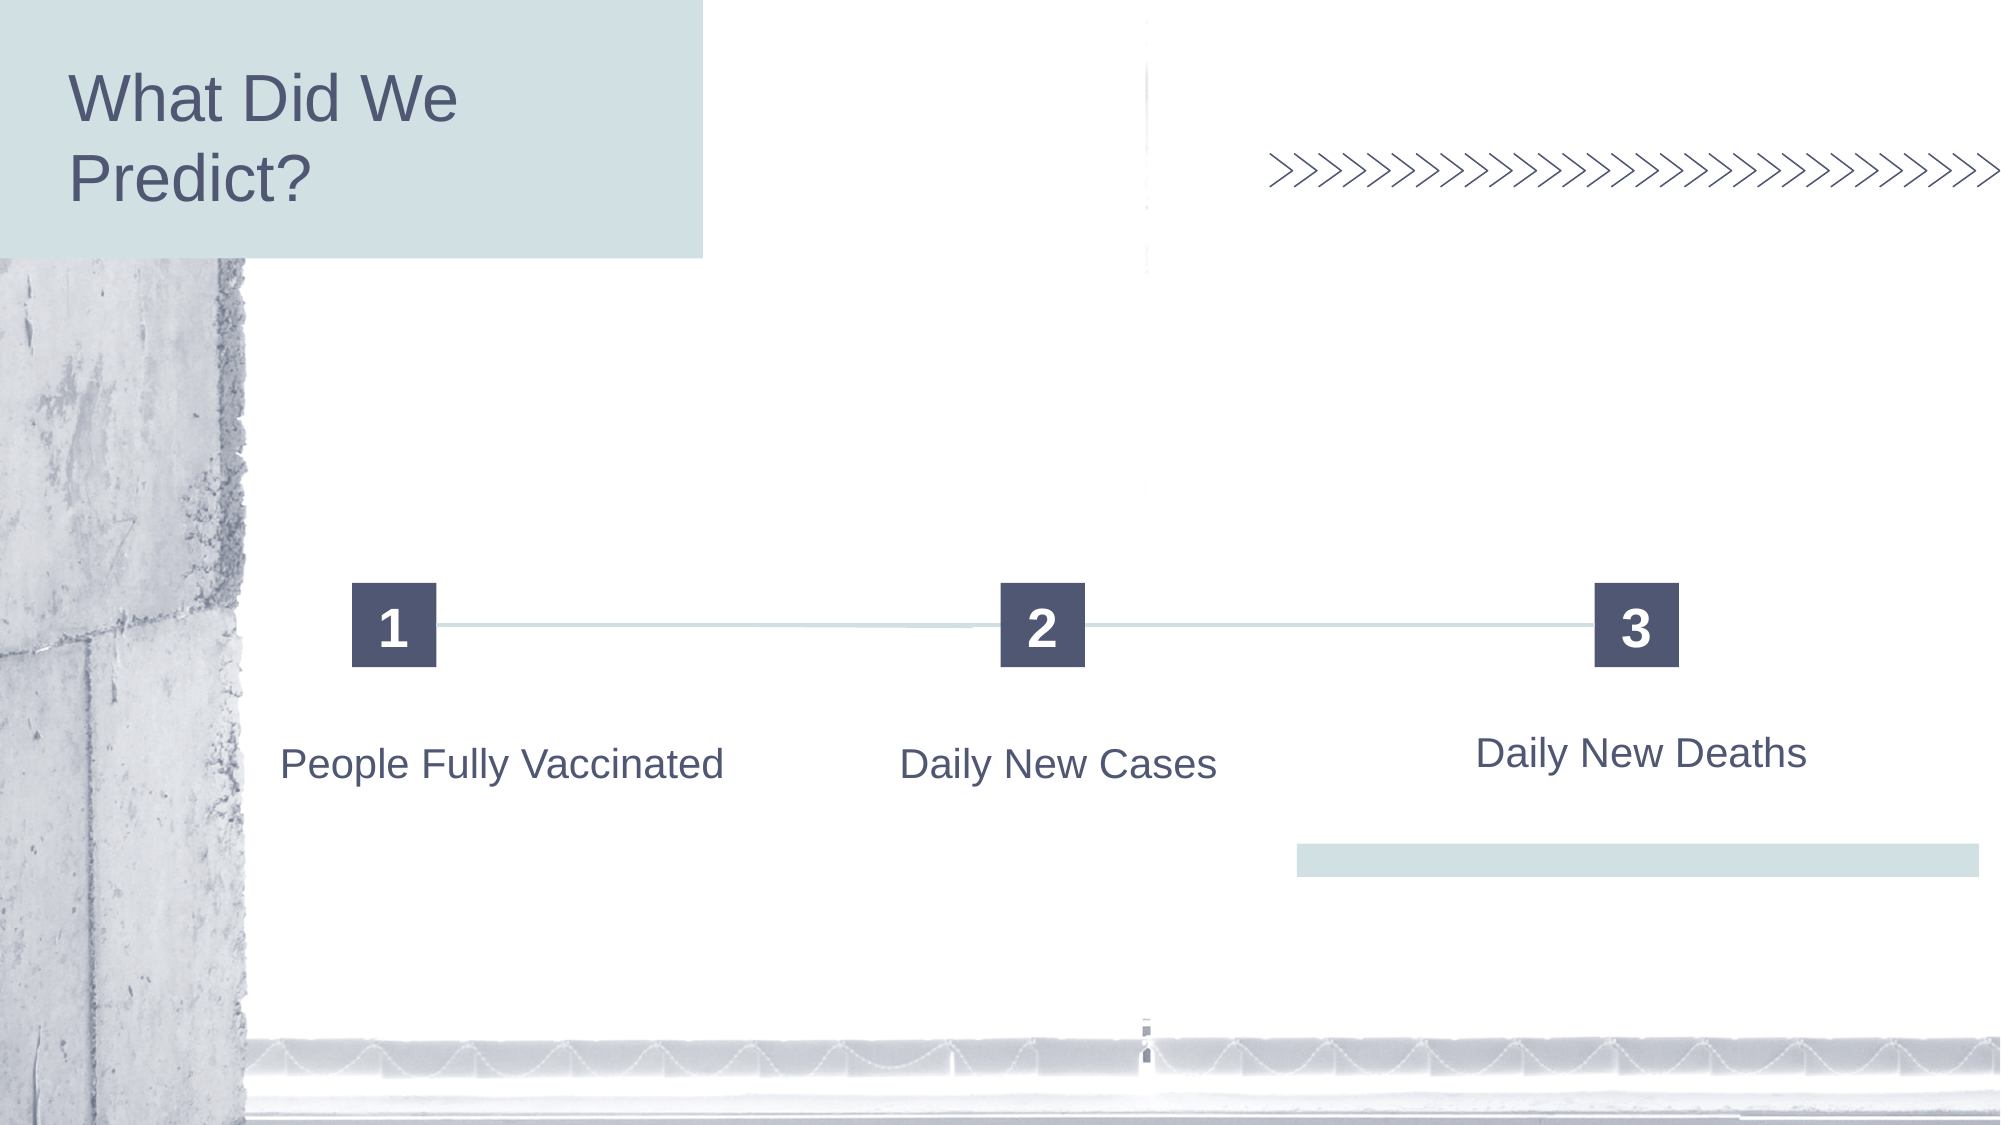

# What Did We Predict?
1
2
3
Daily New Deaths
People Fully Vaccinated
Daily New Cases